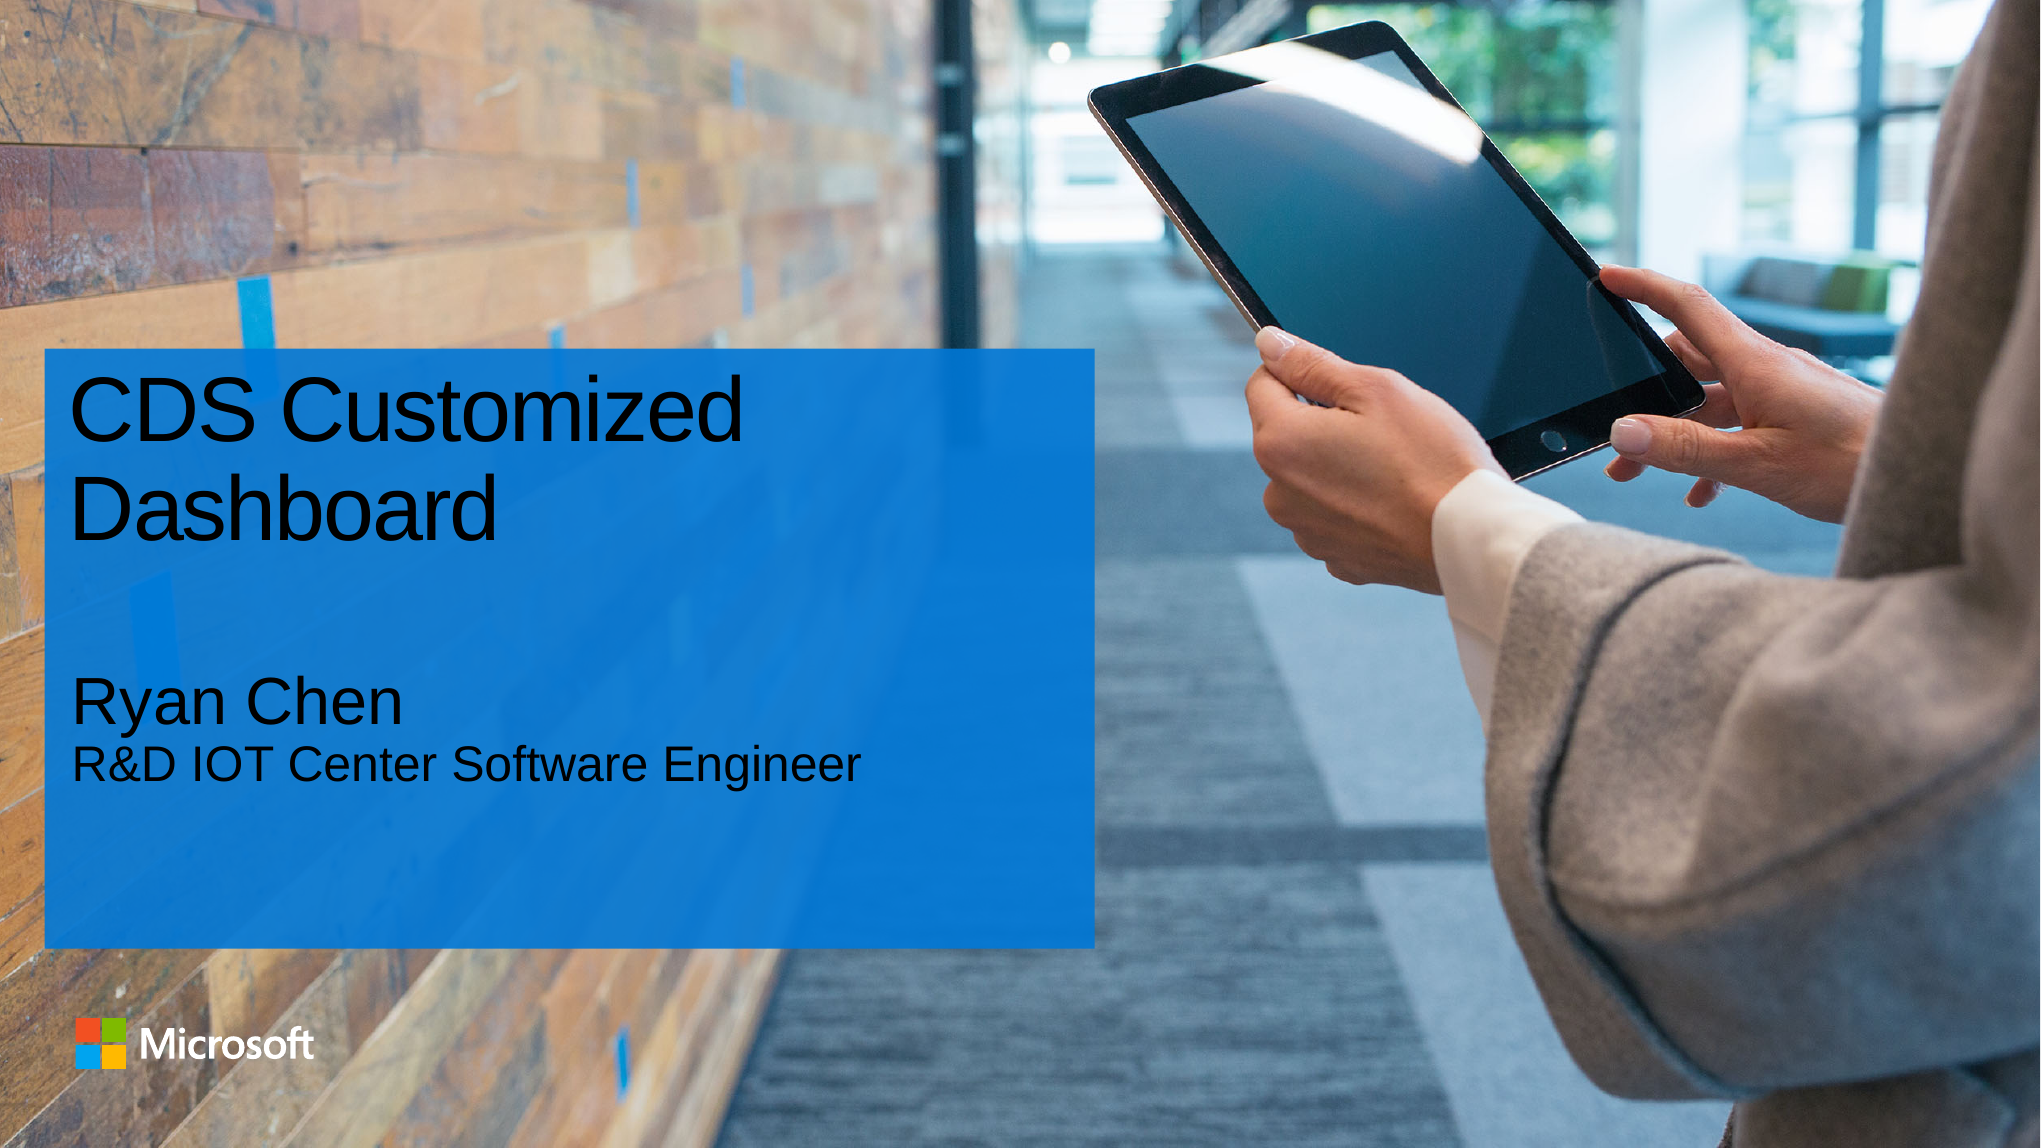

# CDS Customized Dashboard
Ryan Chen
R&D IOT Center Software Engineer